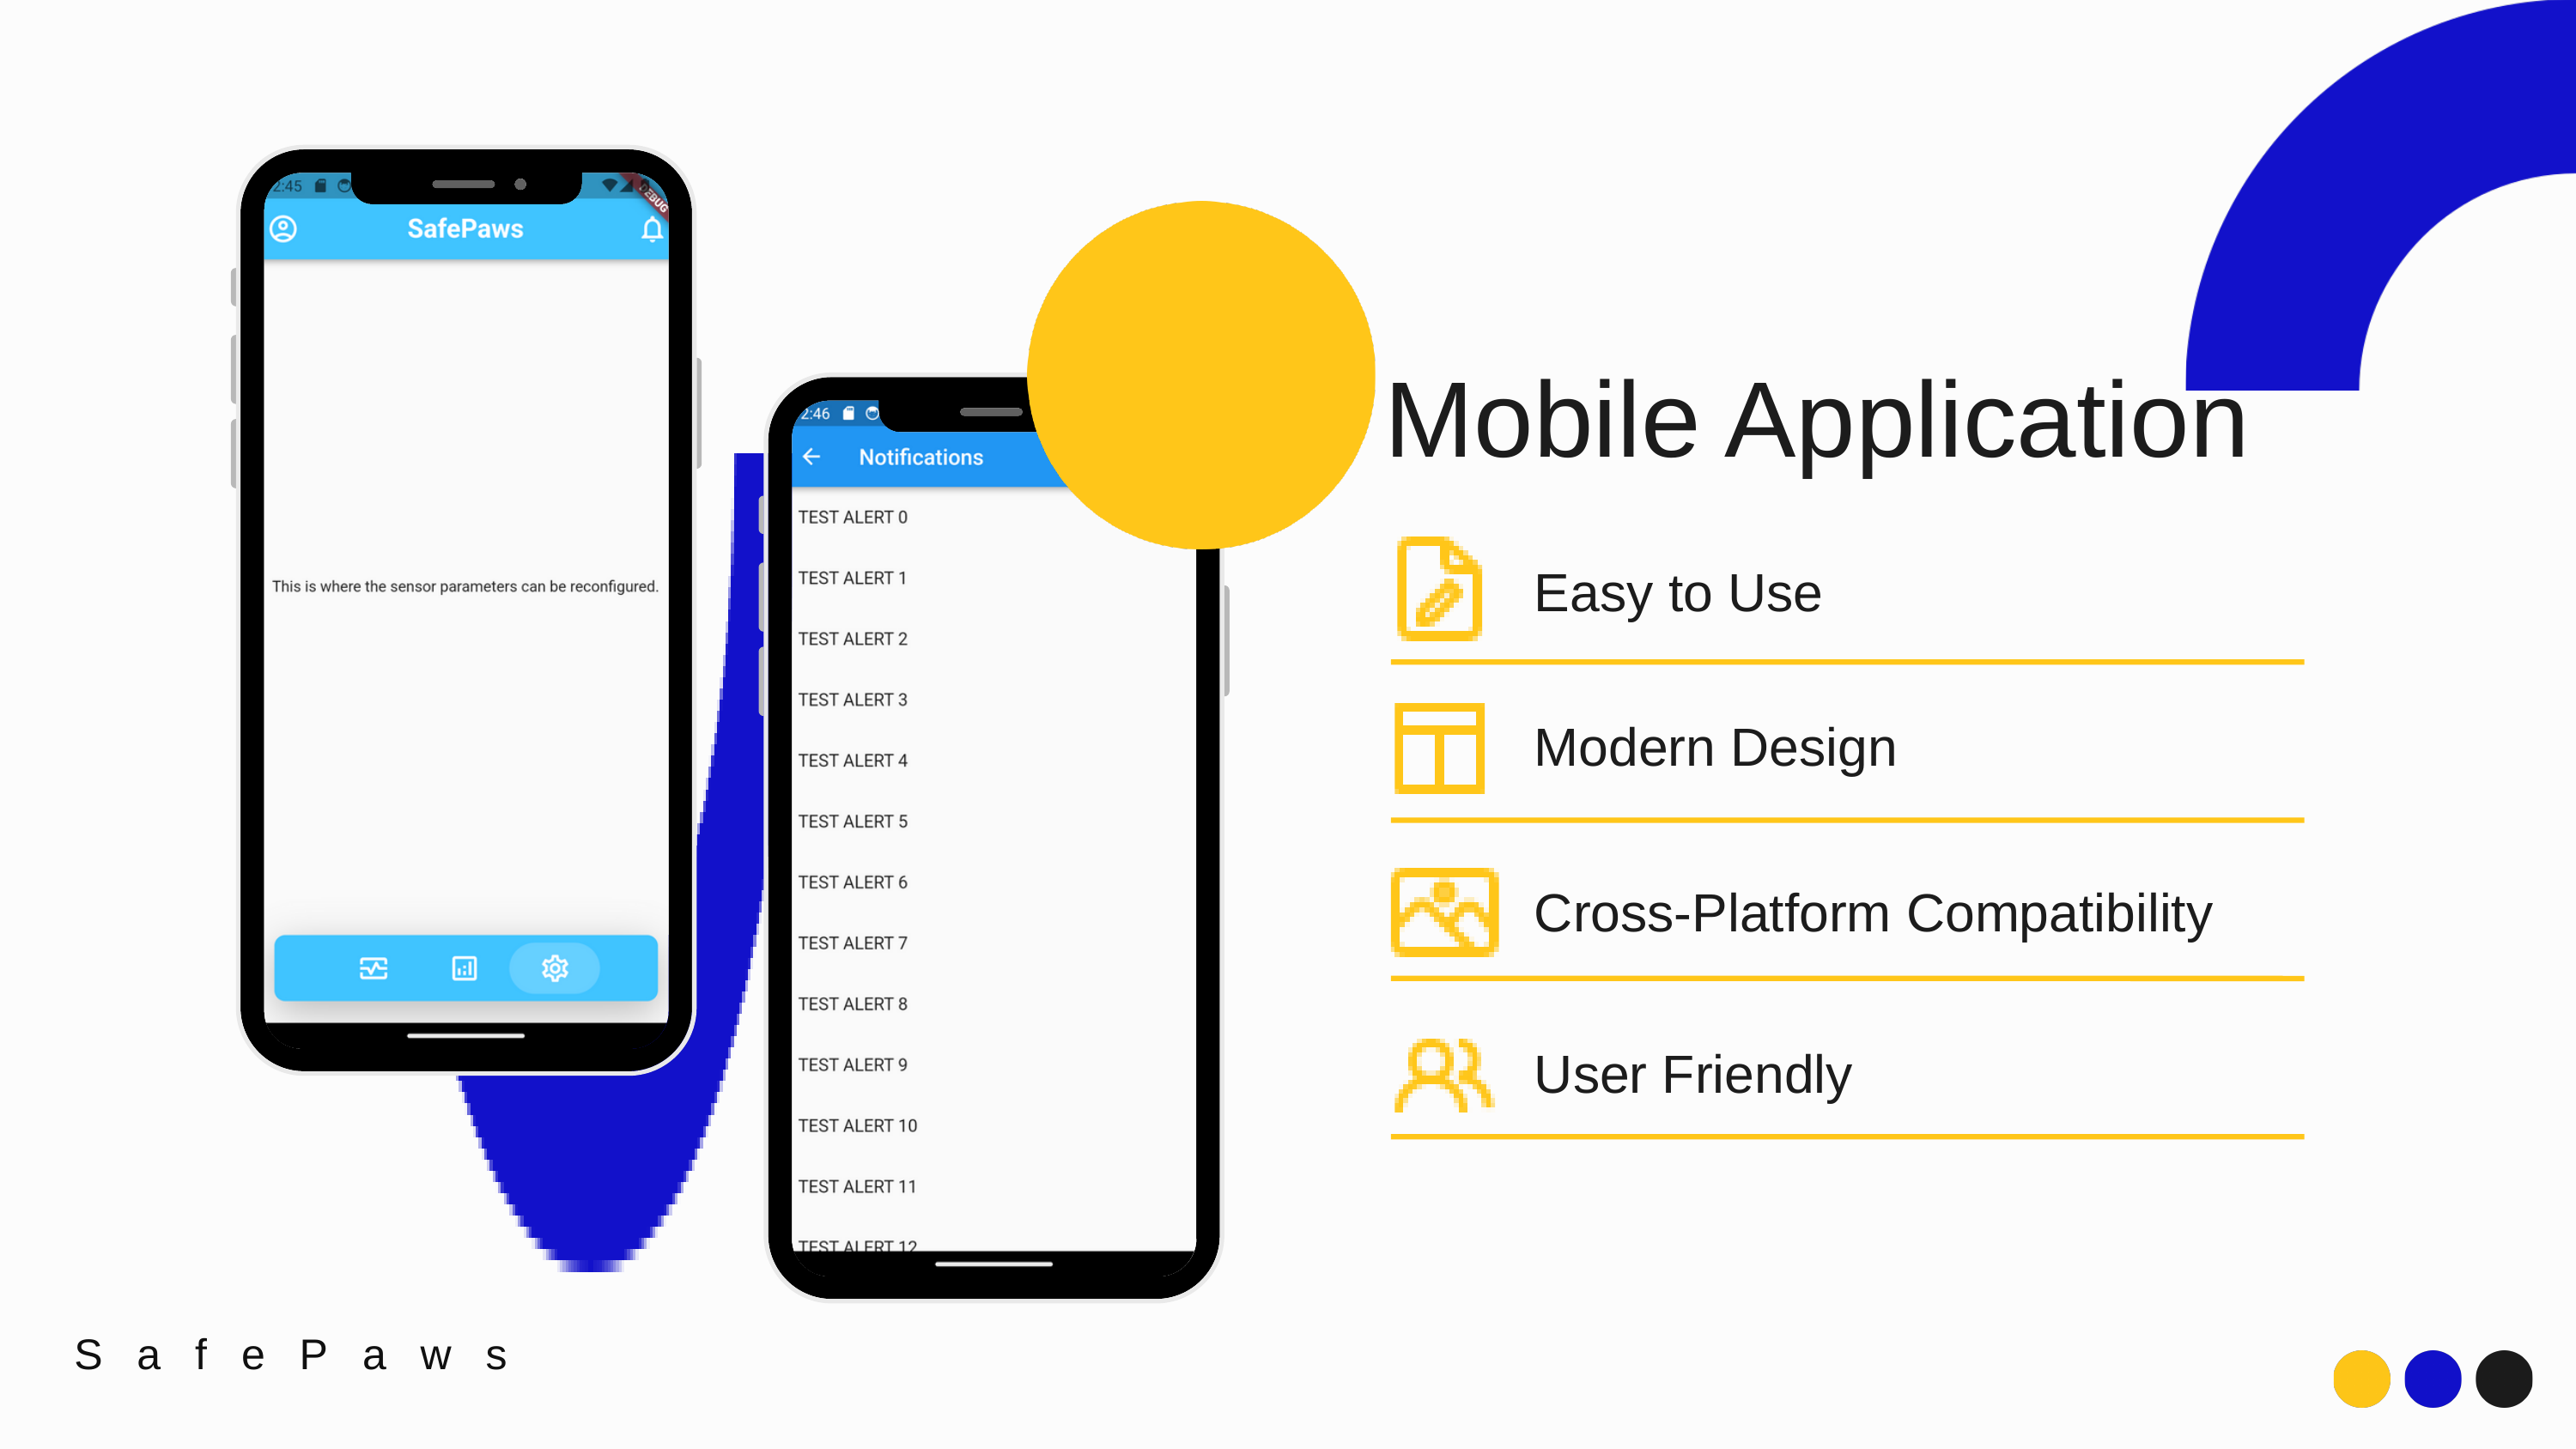

Mobile Application

Easy to Use

Modern Design

Cross-Platform Compatibility

User Friendly

SafePaws